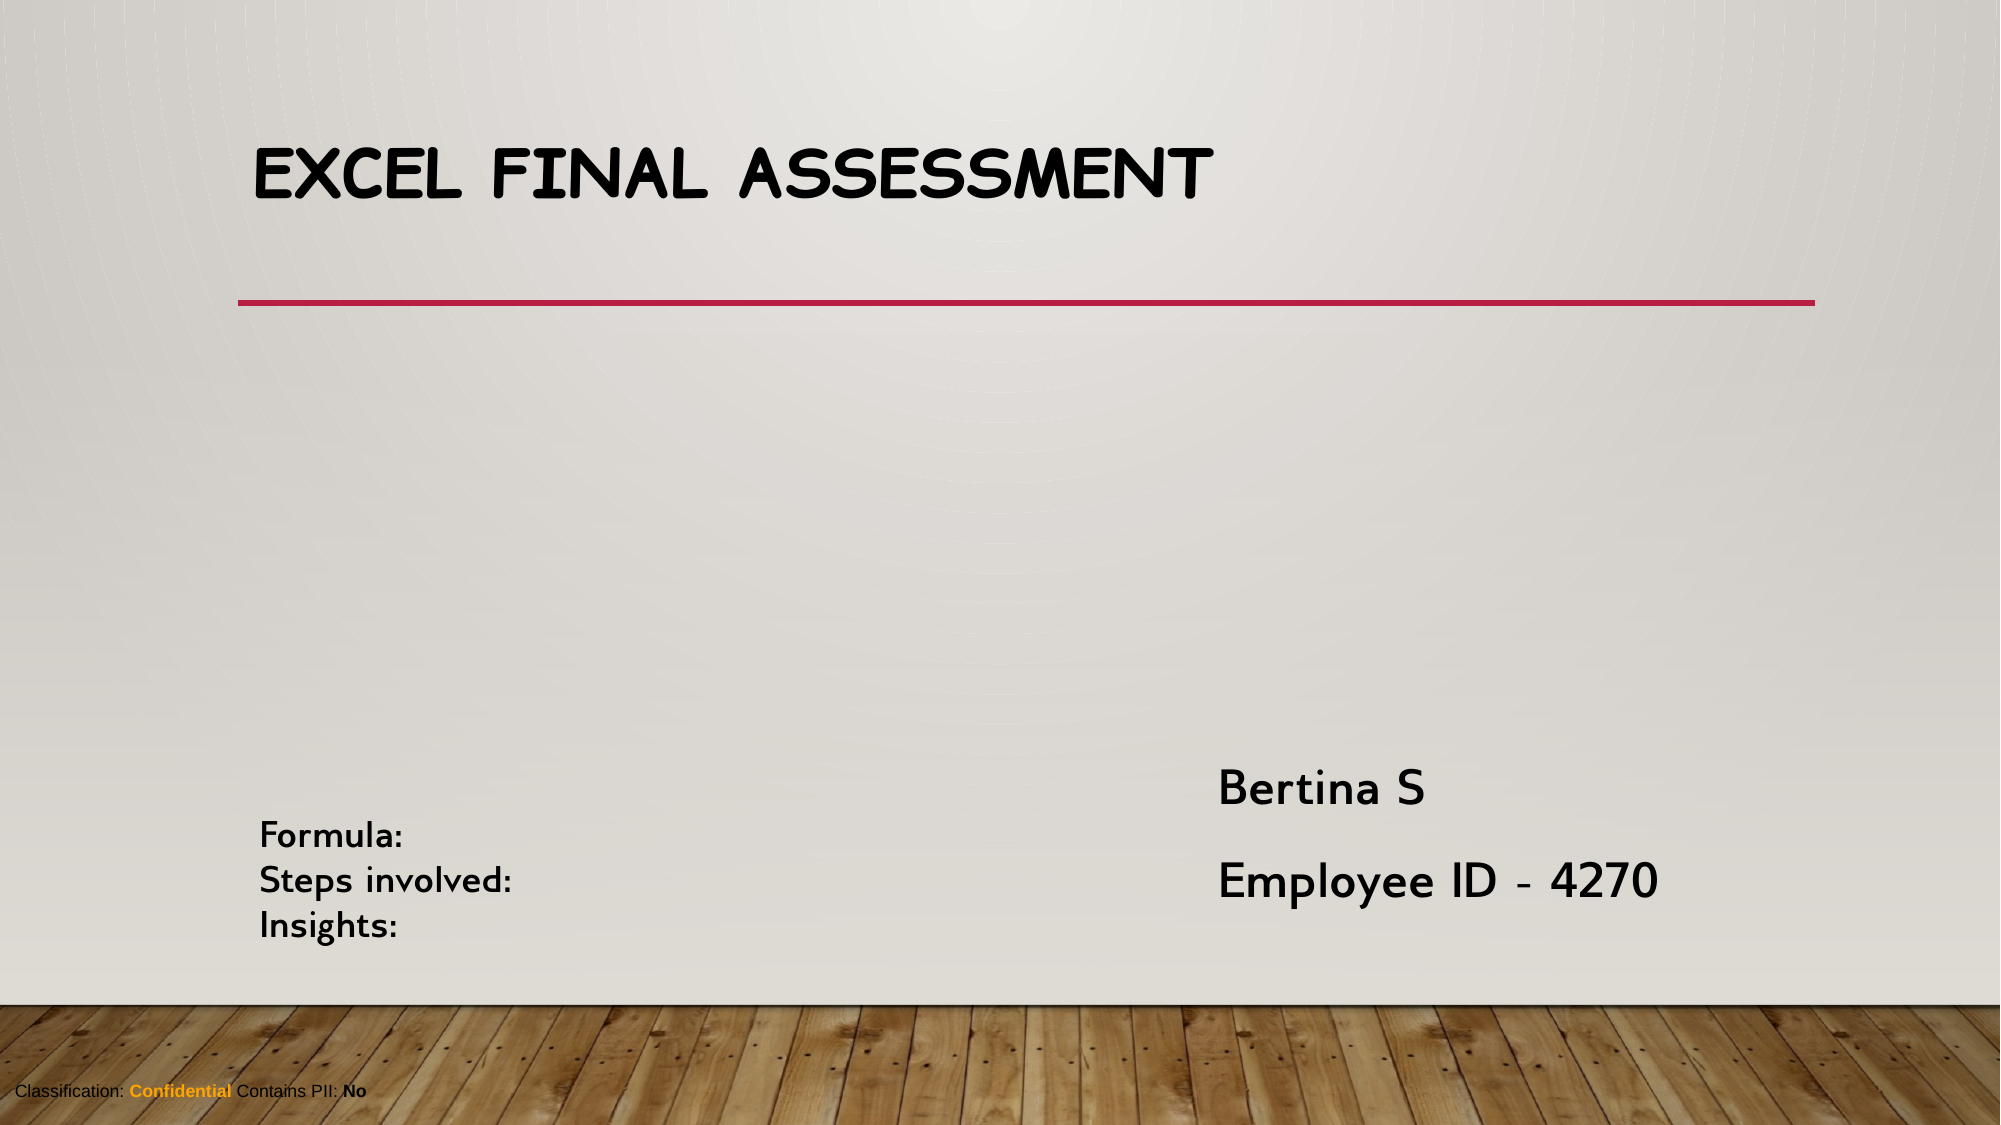

# Excel final assessment
Bertina S
Employee ID - 4270
Formula:
Steps involved:
Insights: